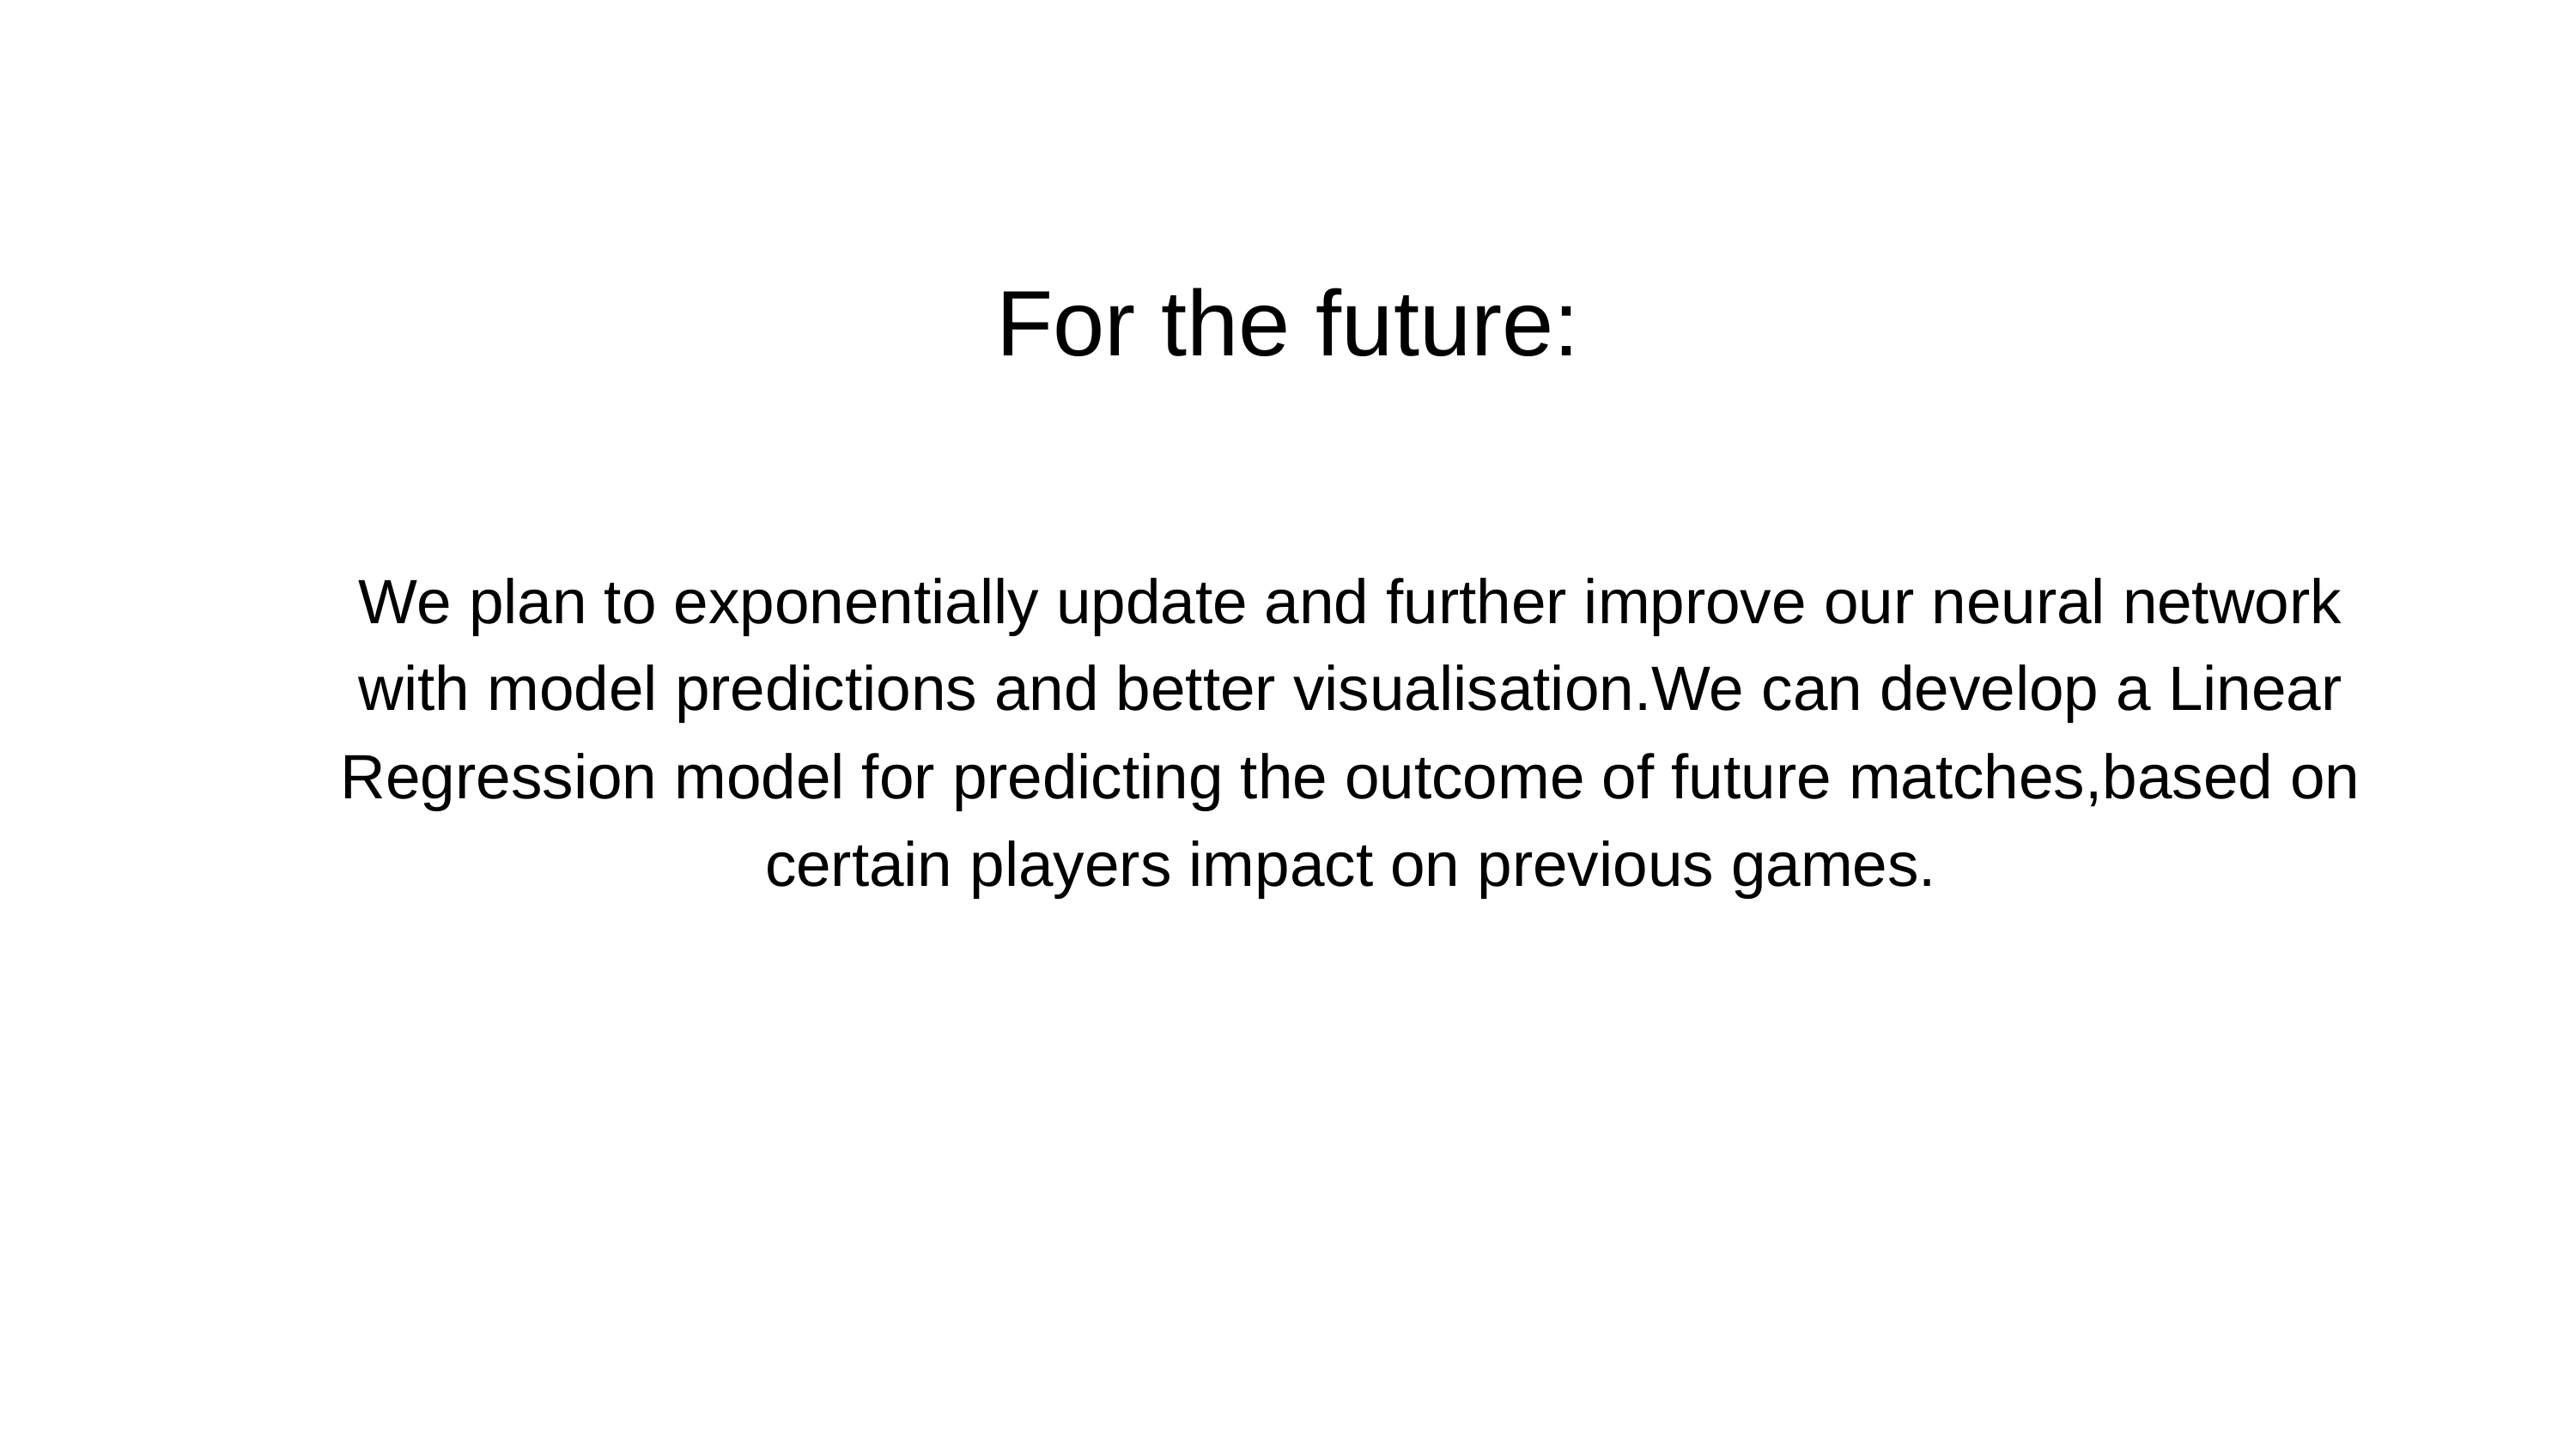

For the future:
We plan to exponentially update and further improve our neural network with model predictions and better visualisation.We can develop a Linear Regression model for predicting the outcome of future matches,based on certain players impact on previous games.